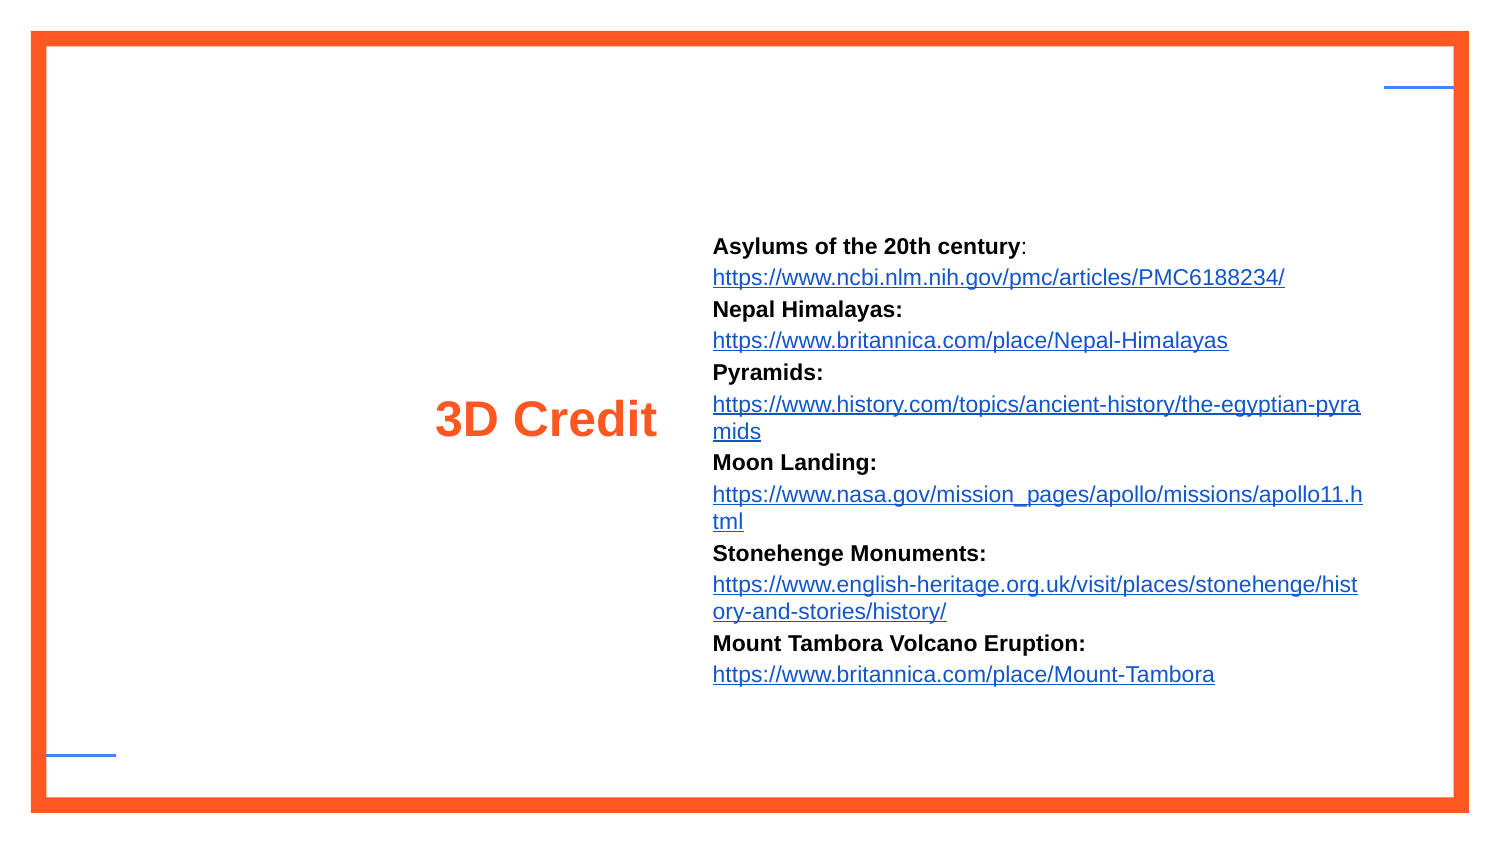

Asylums of the 20th century:
https://www.ncbi.nlm.nih.gov/pmc/articles/PMC6188234/
Nepal Himalayas:
https://www.britannica.com/place/Nepal-Himalayas
Pyramids:
https://www.history.com/topics/ancient-history/the-egyptian-pyramids
Moon Landing:
https://www.nasa.gov/mission_pages/apollo/missions/apollo11.html
Stonehenge Monuments:
https://www.english-heritage.org.uk/visit/places/stonehenge/history-and-stories/history/
Mount Tambora Volcano Eruption:
https://www.britannica.com/place/Mount-Tambora
# 3D Credit